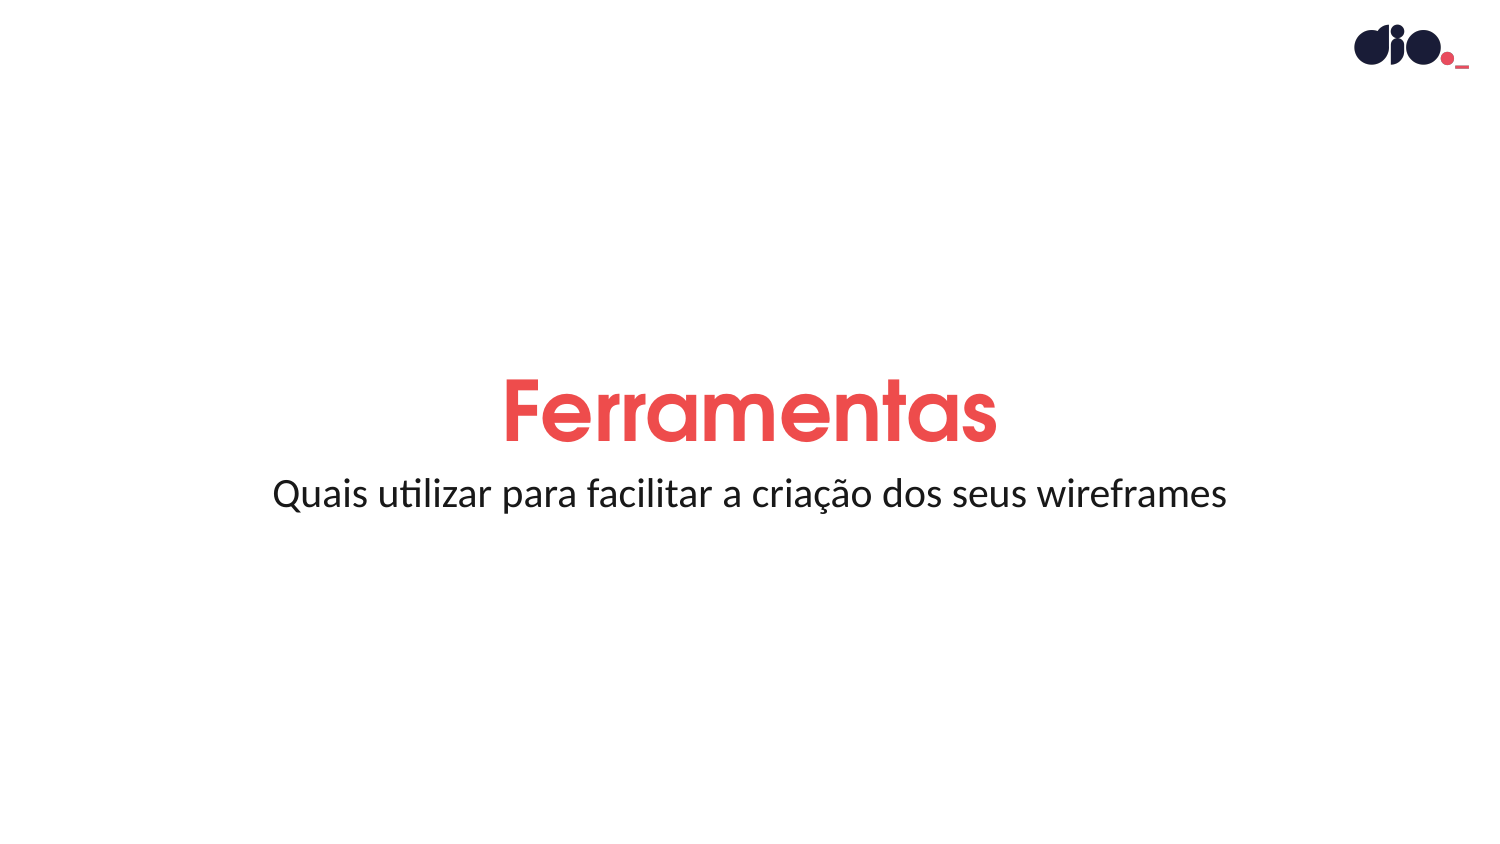

Ferramentas
Quais utilizar para facilitar a criação dos seus wireframes